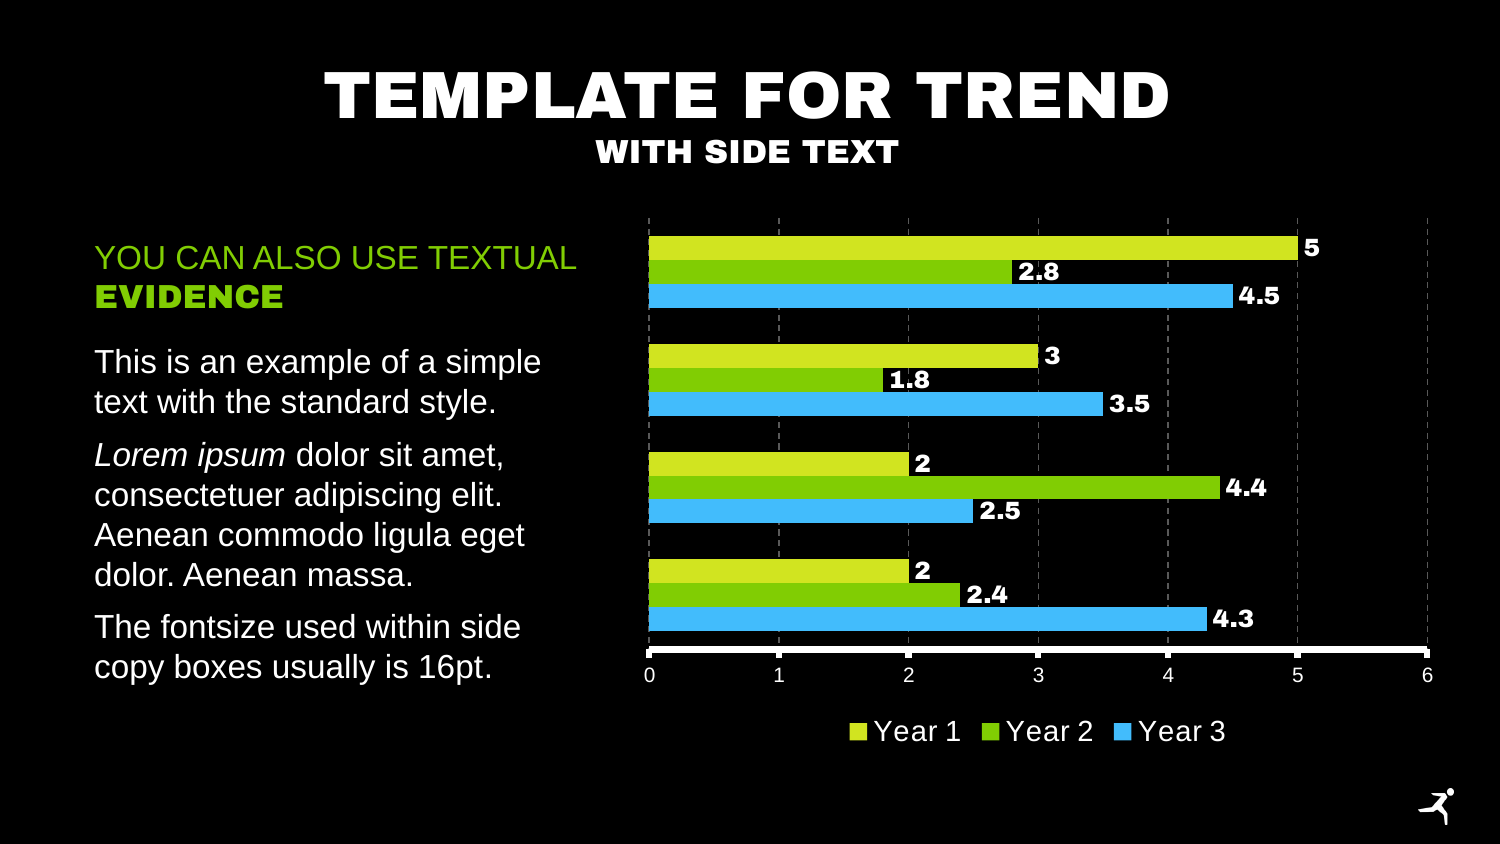

# TEMPLATE FOR TREND
With side text

### Chart

| Category | Year 3 | Year 2 | Year 1 |
|---|---|---|---|
| Categoria 1 | 4.3 | 2.4 | 2.0 |
| Categoria 2 | 2.5 | 4.4 | 2.0 |
| Categoria 3 | 3.5 | 1.8 | 3.0 |
| Categoria 4 | 4.5 | 2.8 | 5.0 |
YOU CAN ALSO USE TEXTUAL EVIDENCE
This is an example of a simple text with the standard style.
Lorem ipsum dolor sit amet, consectetuer adipiscing elit. Aenean commodo ligula eget dolor. Aenean massa.
The fontsize used within side copy boxes usually is 16pt.